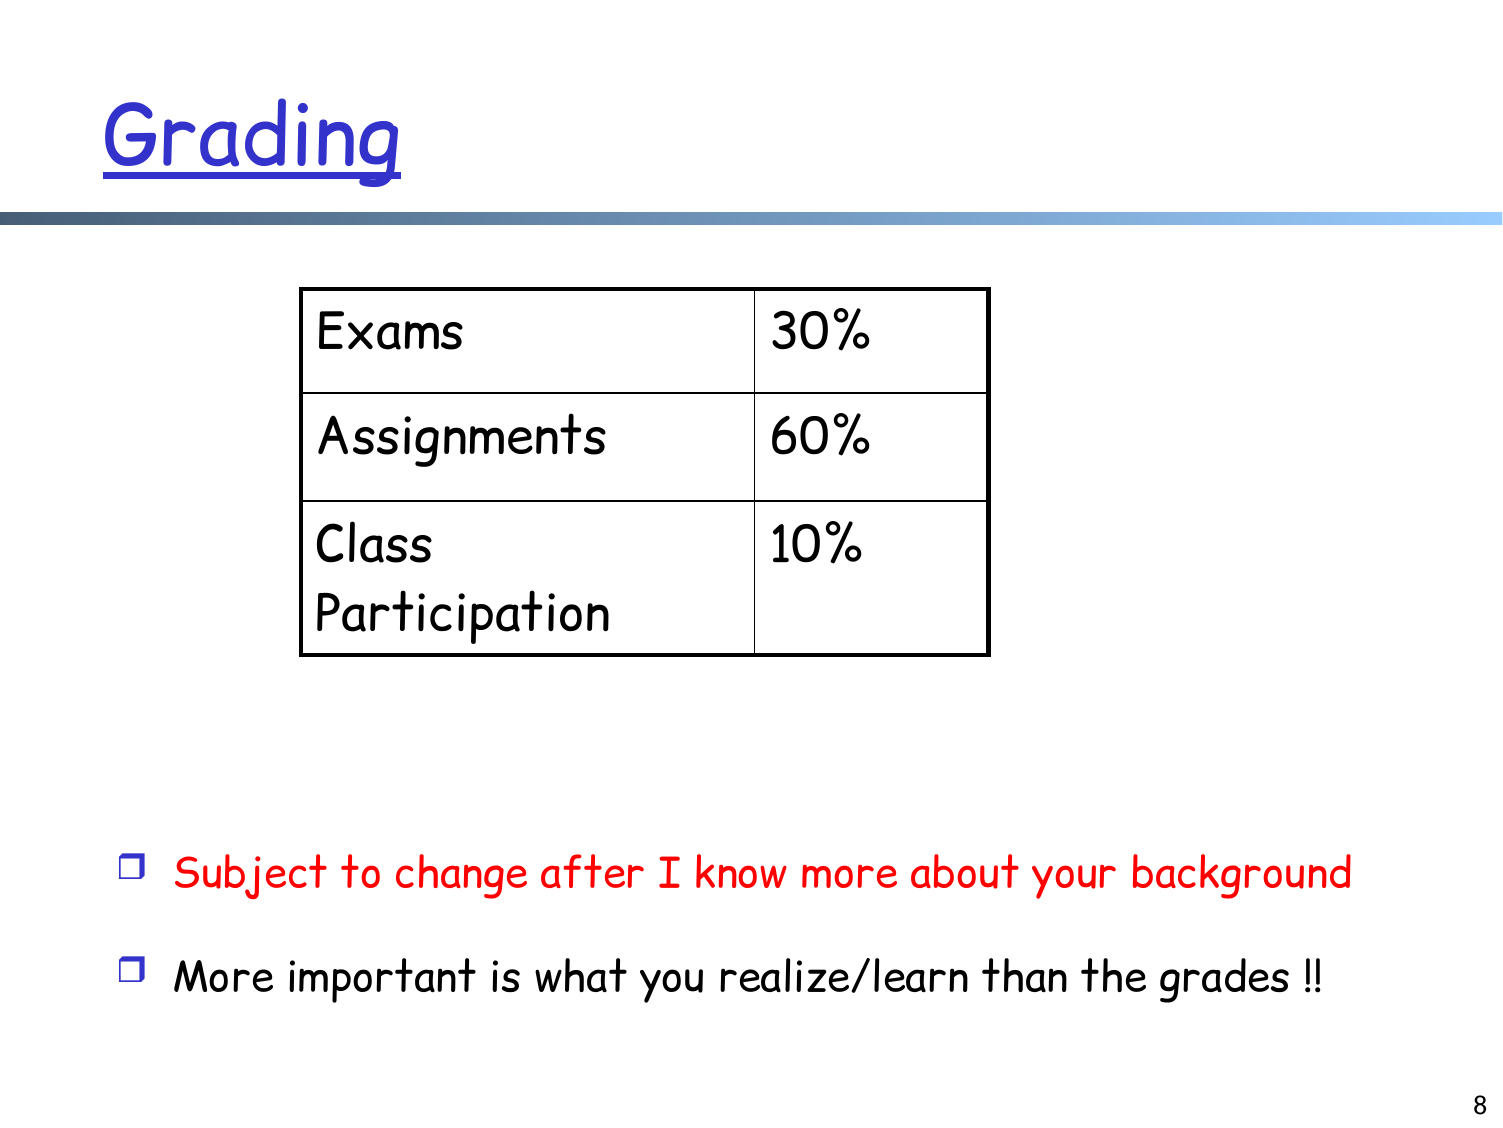

# Grading
| Exams | 30% |
| --- | --- |
| Assignments | 60% |
| Class Participation | 10% |
Subject to change after I know more about your background
More important is what you realize/learn than the grades !!
8